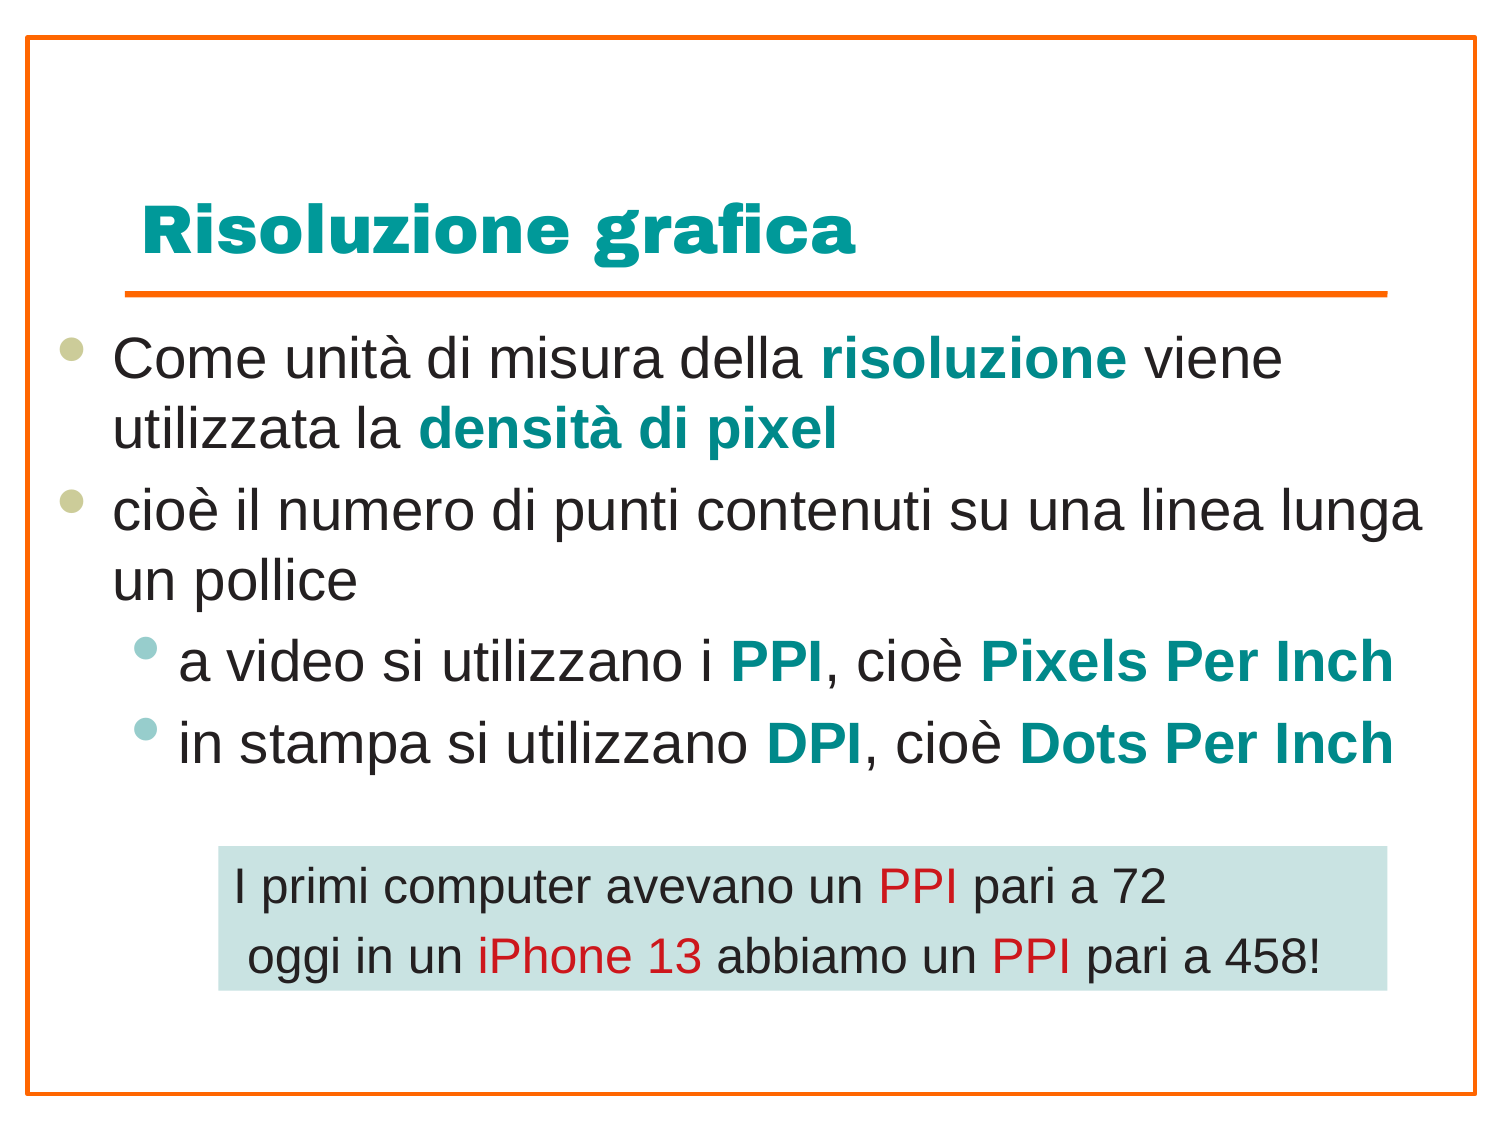

# Risoluzione grafica
Come unità di misura della risoluzione viene utilizzata la densità di pixel
cioè il numero di punti contenuti su una linea lunga un pollice
a video si utilizzano i PPI, cioè Pixels Per Inch
in stampa si utilizzano DPI, cioè Dots Per Inch
I primi computer avevano un PPI pari a 72
 oggi in un iPhone 13 abbiamo un PPI pari a 458!